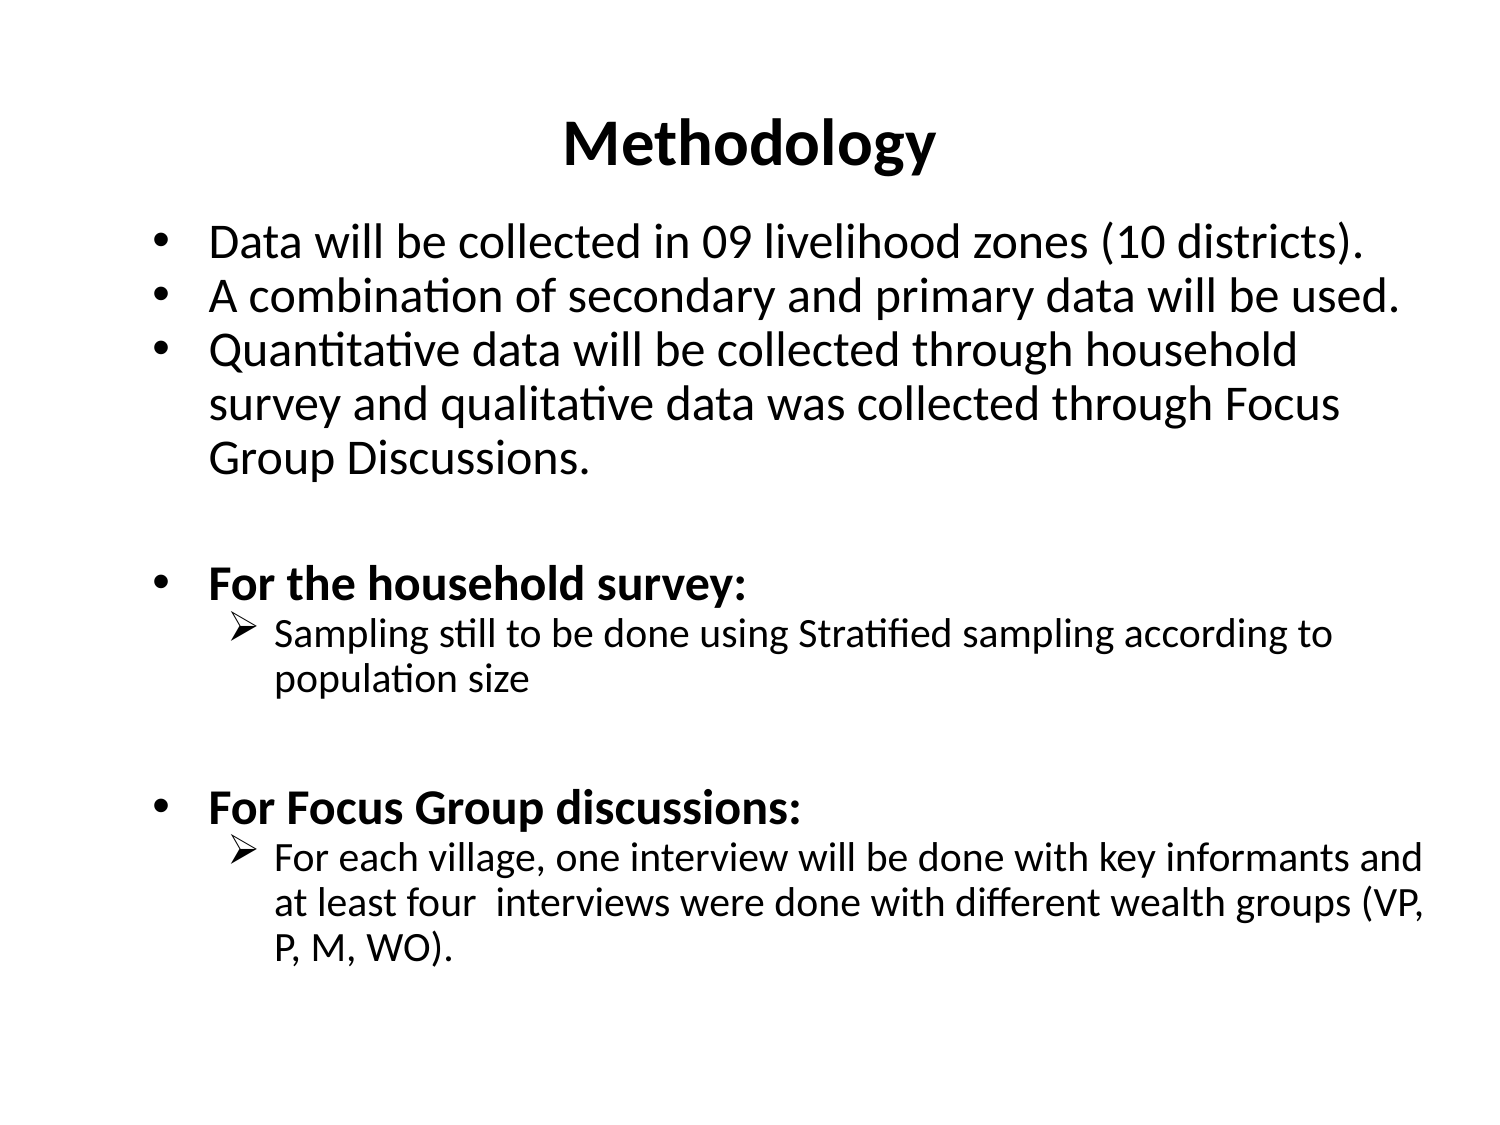

Methodology
Data will be collected in 09 livelihood zones (10 districts).
A combination of secondary and primary data will be used.
Quantitative data will be collected through household survey and qualitative data was collected through Focus Group Discussions.

For the household survey:
Sampling still to be done using Stratified sampling according to population size

For Focus Group discussions:
For each village, one interview will be done with key informants and at least four  interviews were done with different wealth groups (VP, P, M, WO).